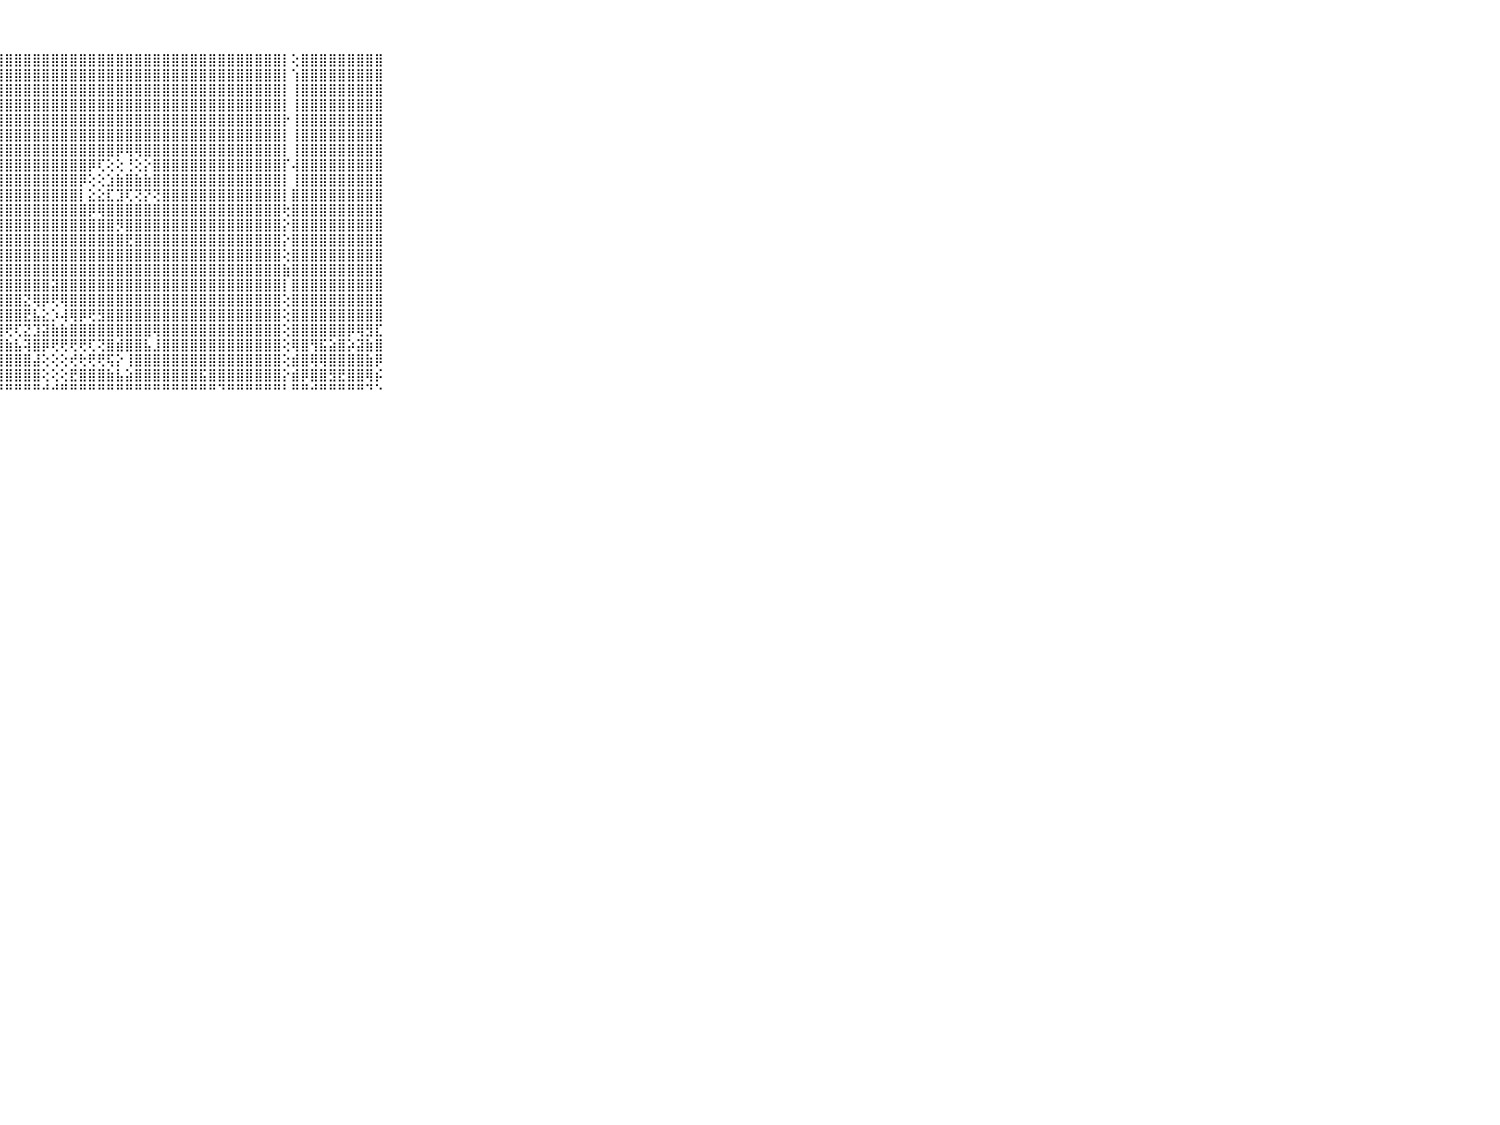

⠀⠀⠀⠀⠀⠀⠀⠀⠀⠀⠀⣿⣿⣿⣿⣿⣿⣿⣿⣿⣿⣿⣿⣿⣿⣿⣿⣿⣿⣿⣿⣿⣿⣿⣿⣿⣿⣿⣿⣿⣿⣿⣿⣿⣿⣿⣿⣿⣿⣿⣿⣿⣿⣿⣿⣿⣿⣿⡇⢕⣿⣿⣿⣿⣿⣿⣿⣿⣿⠀⠀⠀⠀⠀⠀⠀⠀⠀⠀⠀⠀
⠀⠀⠀⠀⠀⠀⠀⠀⠀⠀⠀⣿⣿⣿⣿⣿⣿⣿⣿⣿⣿⣿⣿⣿⣿⣿⣿⣿⣿⣿⣿⣿⣿⣿⣿⣿⣿⣿⣿⣿⣿⣿⣿⣿⣿⣿⣿⣿⣿⣿⣿⣿⣿⣿⣿⣿⣿⣿⡇⢱⣿⣿⣿⣿⣿⣿⣿⣿⣿⠀⠀⠀⠀⠀⠀⠀⠀⠀⠀⠀⠀
⠀⠀⠀⠀⠀⠀⠀⠀⠀⠀⠀⣿⣿⣿⣿⣿⣿⣿⣿⣿⣿⣿⣿⣿⣿⣿⣿⣿⣿⣿⣿⣿⣿⣿⣿⣿⣿⣿⣿⣿⣿⣿⣿⣿⣿⣿⣿⣿⣿⣿⣿⣿⣿⣿⣿⣿⣿⣿⡇⢸⣿⣿⣿⣿⣿⣿⣿⣿⣿⠀⠀⠀⠀⠀⠀⠀⠀⠀⠀⠀⠀
⠀⠀⠀⠀⠀⠀⠀⠀⠀⠀⠀⣿⣿⣿⣿⣿⣿⣿⣿⣿⣿⣿⣿⣿⣿⣿⣿⣿⣿⣿⣿⣿⣿⣿⣿⣿⣿⣿⣿⣿⣿⣿⣿⣿⣿⣿⣿⣿⣿⣿⣿⣿⣿⣿⣿⣿⣿⣿⡇⢸⣿⣿⣿⣿⣿⣿⣿⣿⣿⠀⠀⠀⠀⠀⠀⠀⠀⠀⠀⠀⠀
⠀⠀⠀⠀⠀⠀⠀⠀⠀⠀⠀⣿⣿⣿⣿⣿⣿⣿⣿⣿⣿⣿⣿⣿⣿⣿⣿⣿⣿⣿⣿⣿⣿⣿⣿⣿⣿⣿⣿⣿⣿⣿⣿⣿⣿⣿⣿⣿⣿⣿⣿⣿⣿⣿⣿⣿⣿⣿⡗⢸⣿⣿⣿⣿⣿⣿⣿⣿⣿⠀⠀⠀⠀⠀⠀⠀⠀⠀⠀⠀⠀
⠀⠀⠀⠀⠀⠀⠀⠀⠀⠀⠀⣿⣿⣿⣿⣿⣿⣿⣿⣿⣿⣿⣿⣿⣿⣿⣿⣿⣿⣿⣿⣿⣿⣿⣿⣿⣿⣿⣿⣿⣿⣿⣿⣿⣿⣿⣿⣿⣿⣿⣿⣿⣿⣿⣿⣿⣿⣿⡇⢸⣿⣿⣿⣿⣿⣿⣿⣿⣿⠀⠀⠀⠀⠀⠀⠀⠀⠀⠀⠀⠀
⠀⠀⠀⠀⠀⠀⠀⠀⠀⠀⠀⣿⣿⣿⣿⣿⣿⣿⣿⣿⣿⣿⣿⣿⣿⣿⣿⣿⣿⣿⣿⣿⣿⣿⣿⣿⣿⣿⣿⣿⡿⢿⢿⣿⣿⣿⣿⣿⣿⣿⣿⣿⣿⣿⣿⣿⣿⣿⡇⢸⣿⣿⣿⣿⣿⣿⣿⣿⣿⠀⠀⠀⠀⠀⠀⠀⠀⠀⠀⠀⠀
⠀⠀⠀⠀⠀⠀⠀⠀⠀⠀⠀⣿⣿⣿⣿⣿⣿⣿⣿⣿⣿⣿⣿⣿⣿⣿⣿⣿⣿⣿⣿⣿⣿⣿⣿⣿⣿⡿⢏⢕⢕⢘⢕⡕⣿⣿⣿⣿⣿⣿⣿⣿⣿⣿⣿⣿⣿⣿⡏⢼⣿⣿⣿⣿⣿⣿⣿⣿⣿⠀⠀⠀⠀⠀⠀⠀⠀⠀⠀⠀⠀
⠀⠀⠀⠀⠀⠀⠀⠀⠀⠀⠀⣿⣿⣿⣿⣿⣿⣿⣿⣿⣿⣿⣿⣿⣿⣿⣿⣿⣿⣿⣿⣿⣿⣿⣿⣿⡿⢕⢕⣱⣷⣿⣷⣷⣿⣿⣿⣿⣿⣿⣿⣿⣿⣿⣿⣿⣿⣿⡇⢸⣿⣿⣿⣿⣿⣿⣿⣿⣿⠀⠀⠀⠀⠀⠀⠀⠀⠀⠀⠀⠀
⠀⠀⠀⠀⠀⠀⠀⠀⠀⠀⠀⣿⣿⣿⣿⣿⣿⣿⣿⣿⣿⣿⣿⣿⣿⣿⣿⣿⣿⣿⣿⣿⣿⣿⣿⣿⡇⣕⣕⣏⣹⢏⢝⡝⢝⣿⣿⣿⣿⣿⣿⣿⣿⣿⣿⣿⣿⣿⡇⣿⣿⣿⣿⣿⣿⣿⣿⣿⣿⠀⠀⠀⠀⠀⠀⠀⠀⠀⠀⠀⠀
⠀⠀⠀⠀⠀⠀⠀⠀⠀⠀⠀⣿⣿⣿⣿⣿⣿⣿⣿⣿⣿⣿⣿⣿⣿⣿⣿⣿⣿⣿⣿⣿⣿⣿⣿⣿⣿⡿⢿⣿⣿⣿⣿⣿⣿⣿⣿⣿⣿⣿⣿⣿⣿⣿⣿⣿⣿⣿⢗⣿⣿⣿⣿⣿⣿⣿⣿⣿⣿⠀⠀⠀⠀⠀⠀⠀⠀⠀⠀⠀⠀
⠀⠀⠀⠀⠀⠀⠀⠀⠀⠀⠀⣿⣿⣿⣿⣿⣿⣿⣿⣿⣿⣿⣿⣿⣿⣿⣿⣿⣿⣿⣿⣿⣿⣿⣿⣿⣿⣿⣿⣿⡻⣿⣿⣿⣿⣿⣿⣿⣿⣿⣿⣿⣿⣿⣿⣿⣿⣿⡕⣿⣿⣿⣿⣿⣿⣿⣿⣿⣿⠀⠀⠀⠀⠀⠀⠀⠀⠀⠀⠀⠀
⠀⠀⠀⠀⠀⠀⠀⠀⠀⠀⠀⣿⣿⣿⣿⣿⣿⣿⣿⣿⣿⣿⣿⣿⣿⣿⣿⣿⣿⣿⣿⣿⣿⣿⣿⣿⣿⣿⣿⣿⣿⣟⣿⣿⣿⣿⣿⣿⣿⣿⣿⣿⣿⣿⣿⣿⣿⣿⡕⣿⣿⣿⣿⣿⣿⣿⣿⣿⣿⠀⠀⠀⠀⠀⠀⠀⠀⠀⠀⠀⠀
⠀⠀⠀⠀⠀⠀⠀⠀⠀⠀⠀⣿⣿⣿⣿⣿⣿⣿⣿⣿⣿⣿⣿⣿⣿⣿⣿⣿⣿⣿⣿⣿⣿⣿⣿⣿⣿⣿⣿⣿⣿⣿⣿⣿⣿⣿⣿⣿⣿⣿⣿⣿⣿⣿⣿⣿⣿⣿⢕⣿⣿⣿⣿⣿⣿⣿⣿⣿⣿⠀⠀⠀⠀⠀⠀⠀⠀⠀⠀⠀⠀
⠀⠀⠀⠀⠀⠀⠀⠀⠀⠀⠀⣿⣿⣿⣿⣿⣿⣿⣿⣿⣿⣿⣿⣿⣿⣿⣿⣿⣿⣿⣿⣿⣿⣿⣿⣿⣿⣿⣿⣿⣿⣿⣿⣿⣿⣿⣿⣿⣿⣿⣿⣿⣿⣿⣿⣿⣿⣿⣷⣿⣿⣿⣿⣿⣿⣿⣿⣿⣿⠀⠀⠀⠀⠀⠀⠀⠀⠀⠀⠀⠀
⠀⠀⠀⠀⠀⠀⠀⠀⠀⠀⠀⣿⣿⣿⣿⣿⣿⣿⣿⣿⣿⣿⣿⣿⣿⣿⣿⣿⣿⣿⣿⣿⣿⣽⣿⣿⣿⣿⣿⣿⣿⣿⣿⣿⣿⣿⣿⣿⣿⣿⣿⣿⣿⣿⣿⣿⣿⣿⡇⣿⣿⣿⣿⣿⣿⣿⣿⣿⣿⠀⠀⠀⠀⠀⠀⠀⠀⠀⠀⠀⠀
⠀⠀⠀⠀⠀⠀⠀⠀⠀⠀⠀⣿⣿⣿⣿⣿⣿⣿⣿⣿⣿⣿⣿⣿⣿⣿⣿⣿⣿⣿⣝⢿⡿⢟⢿⣿⣿⣿⣿⣿⣿⣿⣿⣿⣿⣿⣿⣿⣿⣿⣿⣿⣿⣿⣿⣿⣿⣿⢕⣿⣿⣿⣿⣿⣿⣿⣿⣿⣿⠀⠀⠀⠀⠀⠀⠀⠀⠀⠀⠀⠀
⠀⠀⠀⠀⠀⠀⠀⠀⠀⠀⠀⣿⣿⣿⣿⣿⣿⣿⣿⣿⣿⣿⣿⣿⣿⣿⣿⣿⣿⣿⣟⣧⣕⡱⢼⢿⡿⢟⣻⣿⣿⣿⣿⣿⣿⣿⣿⣿⣿⣿⣿⣿⣿⣿⣿⣿⣿⣿⢕⣿⣿⣿⣿⣿⣿⣿⣿⣿⣿⠀⠀⠀⠀⠀⠀⠀⠀⠀⠀⠀⠀
⠀⠀⠀⠀⠀⠀⠀⠀⠀⠀⠀⣿⣿⣿⣿⣿⣿⣿⣿⣿⣿⣿⣿⣿⣿⣿⣿⣿⢟⢏⣝⣹⣽⣷⣷⣿⣿⣿⣿⣿⣿⣿⣿⣿⢿⣿⣿⣿⣿⣿⣿⣿⣿⣿⣿⣿⣿⣿⢕⣿⣿⣿⣿⣿⣿⡿⢿⣻⣏⠀⠀⠀⠀⠀⠀⠀⠀⠀⠀⠀⠀
⠀⠀⠀⠀⠀⠀⠀⠀⠀⠀⠀⣿⣿⣿⣿⣿⣿⣿⣿⣿⣿⣿⣿⣿⣿⣿⣿⣿⣷⣧⢽⣿⡿⢟⢟⢟⢟⢏⢝⣿⣾⣿⣿⣧⣸⣿⣿⣿⣿⣿⣿⣿⣿⣿⣿⣿⣿⣿⢕⢿⣿⢻⣯⣵⣿⡵⣽⣷⣿⠀⠀⠀⠀⠀⠀⠀⠀⠀⠀⠀⠀
⠀⠀⠀⠀⠀⠀⠀⠀⠀⠀⠀⣿⣿⣿⣿⣿⣿⣿⣿⣿⣿⣿⣿⣿⣿⣿⣿⣿⣿⣿⣿⣼⢕⢕⢕⢞⢗⢟⢟⢯⡕⢸⣿⣿⣿⣿⣿⣿⣿⣿⣿⣿⣿⣿⣿⣿⣿⣿⢕⣾⣿⢿⢿⣿⣿⣿⣿⣷⡿⠀⠀⠀⠀⠀⠀⠀⠀⠀⠀⠀⠀
⠀⠀⠀⠀⠀⠀⠀⠀⠀⠀⠀⣿⣿⣿⣿⣿⣿⣿⣿⣿⣿⣿⣿⣿⣿⣿⣿⣿⣿⣿⣿⣿⢕⢕⢕⣟⣿⣿⣿⣷⣧⣵⣿⣿⣿⣿⣿⣿⣿⣯⣿⣿⣿⣿⣿⣿⣿⣿⡕⣾⡿⣿⣿⣻⣟⣿⣿⢿⡮⠀⠀⠀⠀⠀⠀⠀⠀⠀⠀⠀⠀
⠀⠀⠀⠀⠀⠀⠀⠀⠀⠀⠀⠛⠛⠛⠛⠛⠛⠛⠛⠛⠛⠛⠛⠛⠛⠛⠛⠛⠛⠛⠛⠛⠚⠚⠛⠛⠛⠛⠛⠛⠛⠛⠛⠛⠛⠛⠛⠛⠛⠛⠛⠙⠛⠛⠛⠛⠛⠛⠃⠛⠛⠚⠛⠛⠛⠛⠛⠙⠑⠀⠀⠀⠀⠀⠀⠀⠀⠀⠀⠀⠀